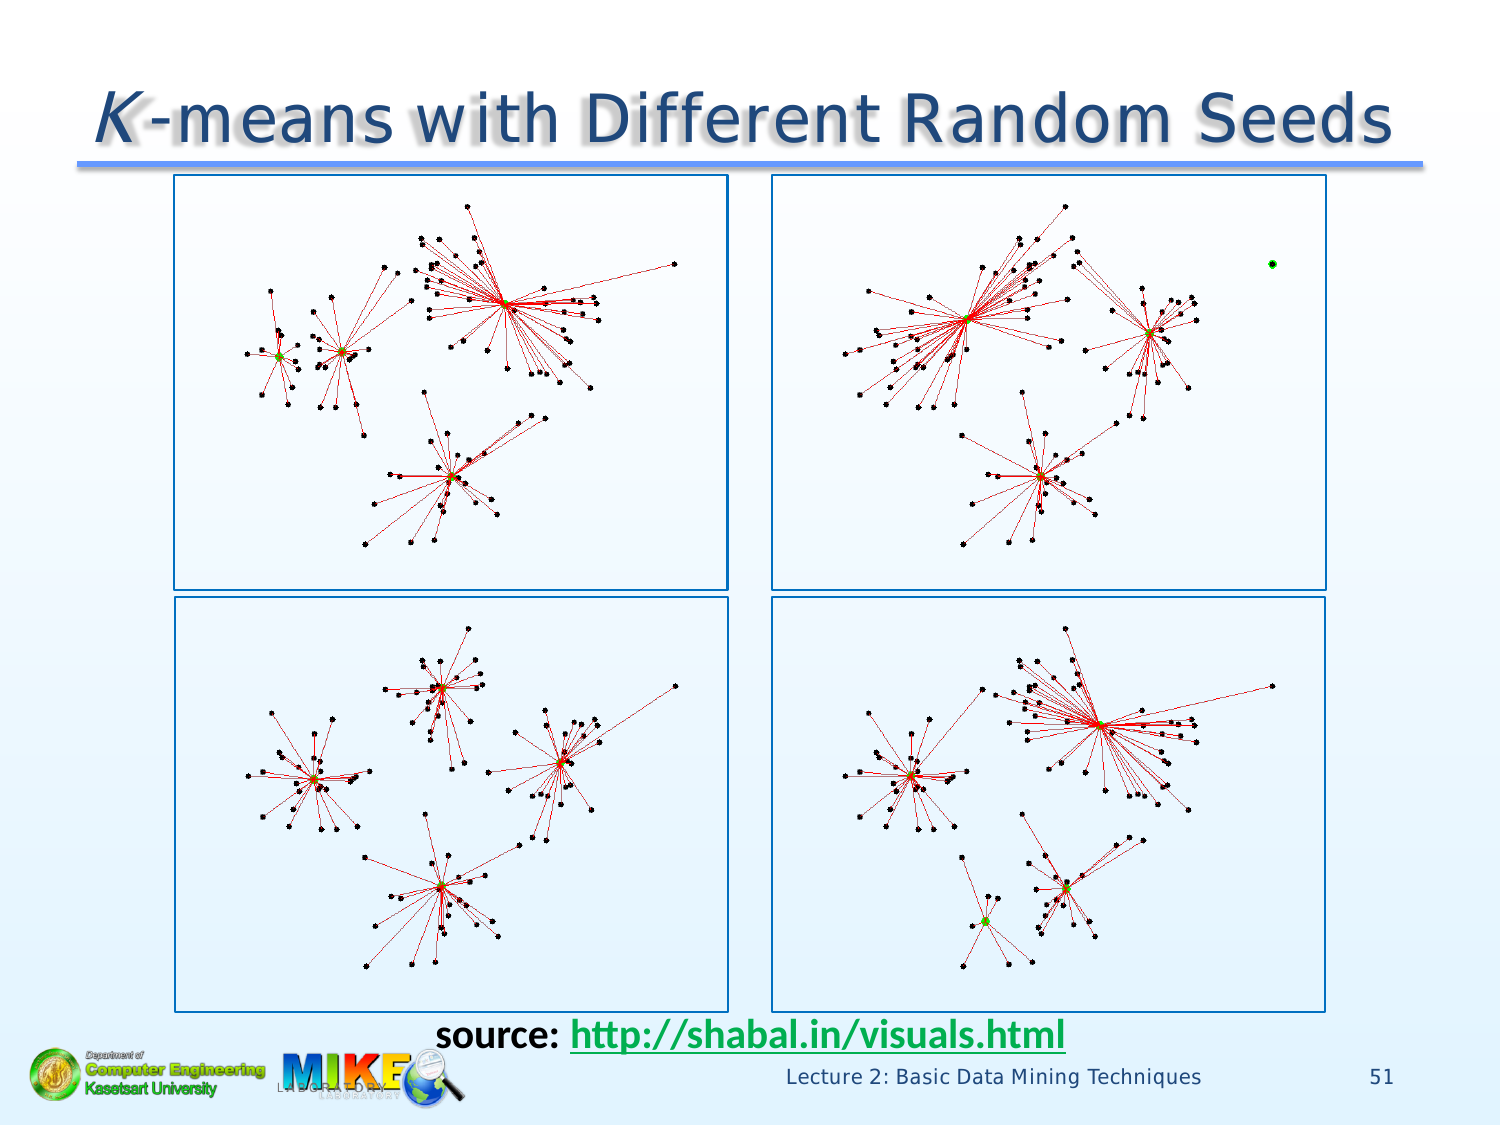

# K -means with Different Random Seeds

source: http://shabal.in/visuals.html
Lecture 2: Basic Data Mining Techniques
51